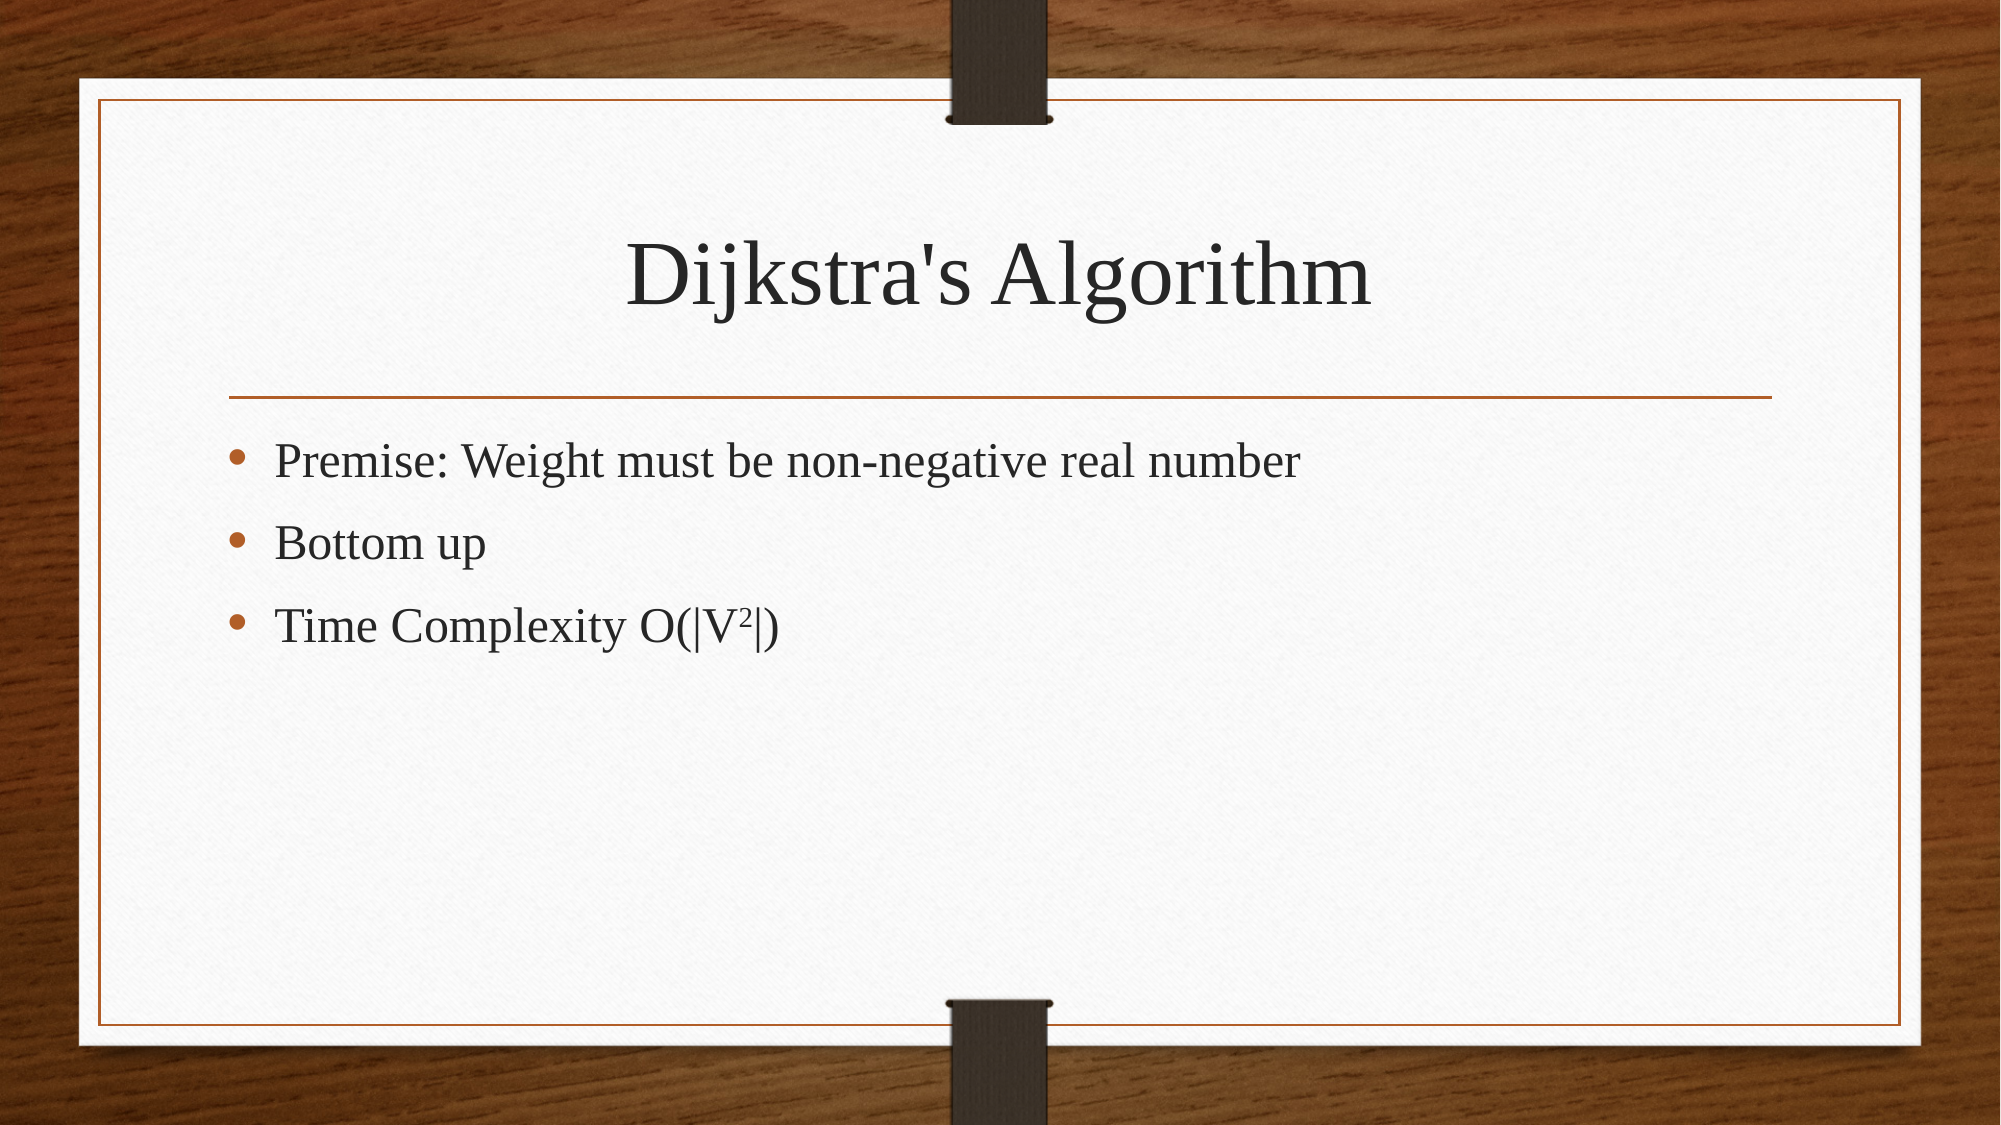

# Dijkstra's Algorithm
Premise: Weight must be non-negative real number
Bottom up
Time Complexity O(|V2|)